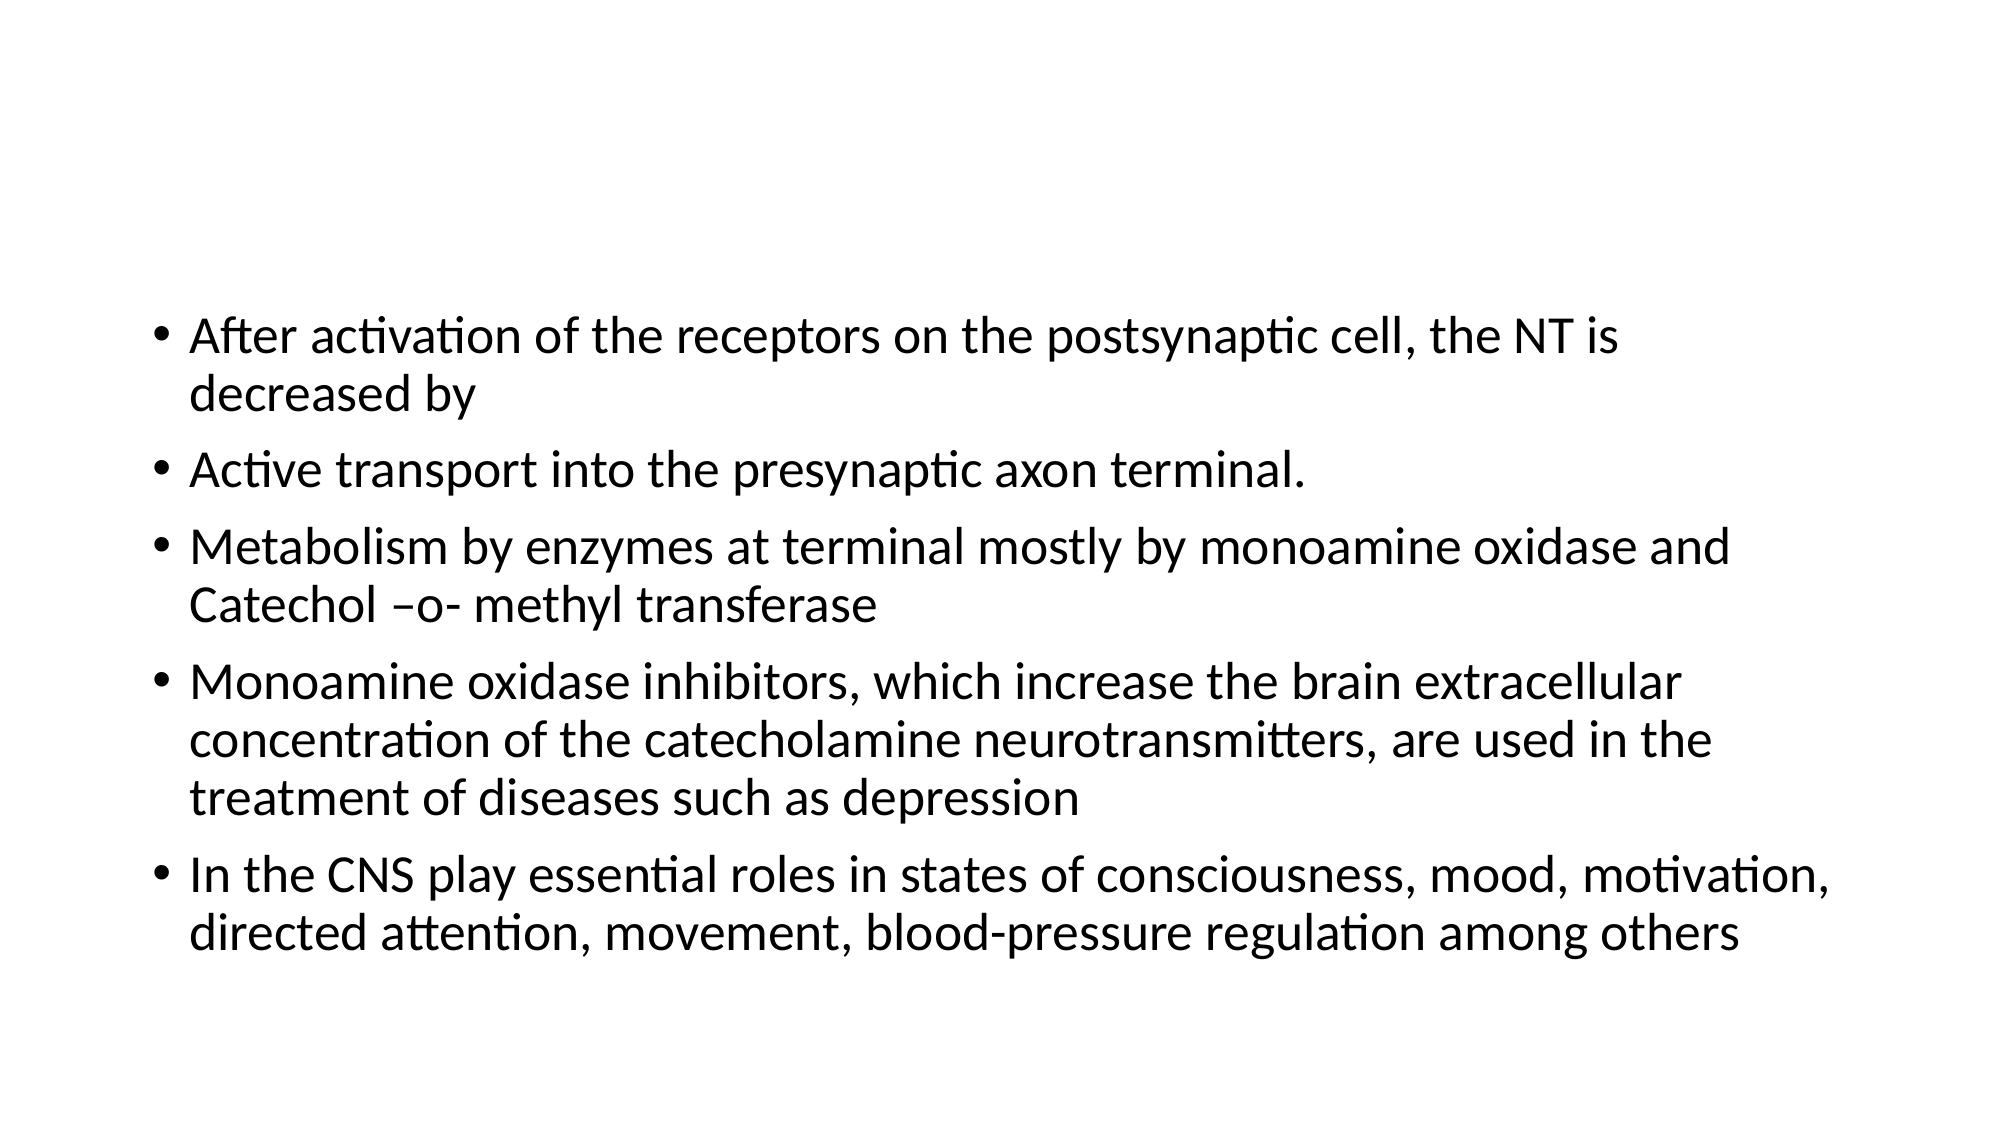

#
After activation of the receptors on the postsynaptic cell, the NT is decreased by
Active transport into the presynaptic axon terminal.
Metabolism by enzymes at terminal mostly by monoamine oxidase and Catechol –o- methyl transferase
Monoamine oxidase inhibitors, which increase the brain extracellular concentration of the catecholamine neurotransmitters, are used in the treatment of diseases such as depression
In the CNS play essential roles in states of consciousness, mood, motivation, directed attention, movement, blood-pressure regulation among others